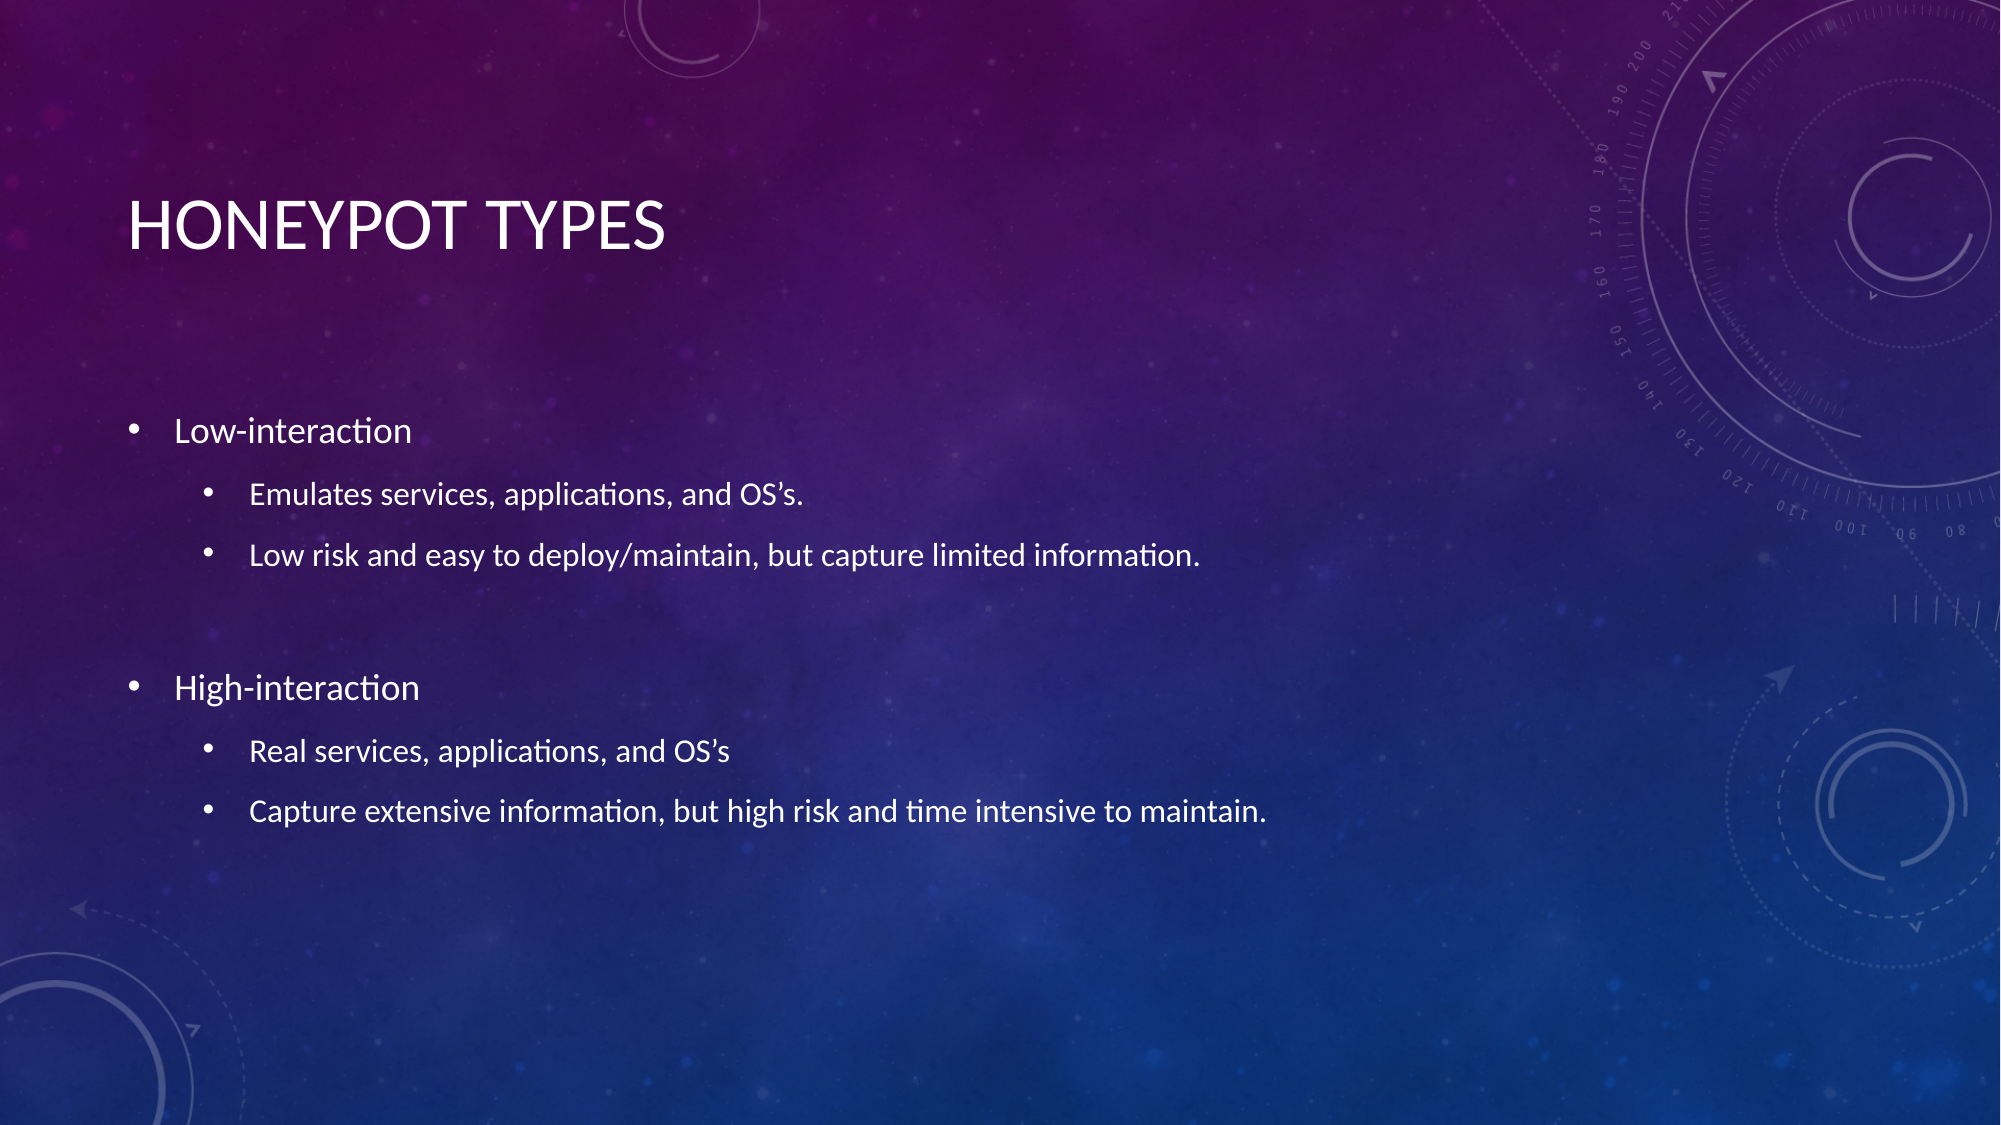

# Honeypot Types
Low-interaction
Emulates services, applications, and OS’s.
Low risk and easy to deploy/maintain, but capture limited information.

High-interaction
Real services, applications, and OS’s
Capture extensive information, but high risk and time intensive to maintain.